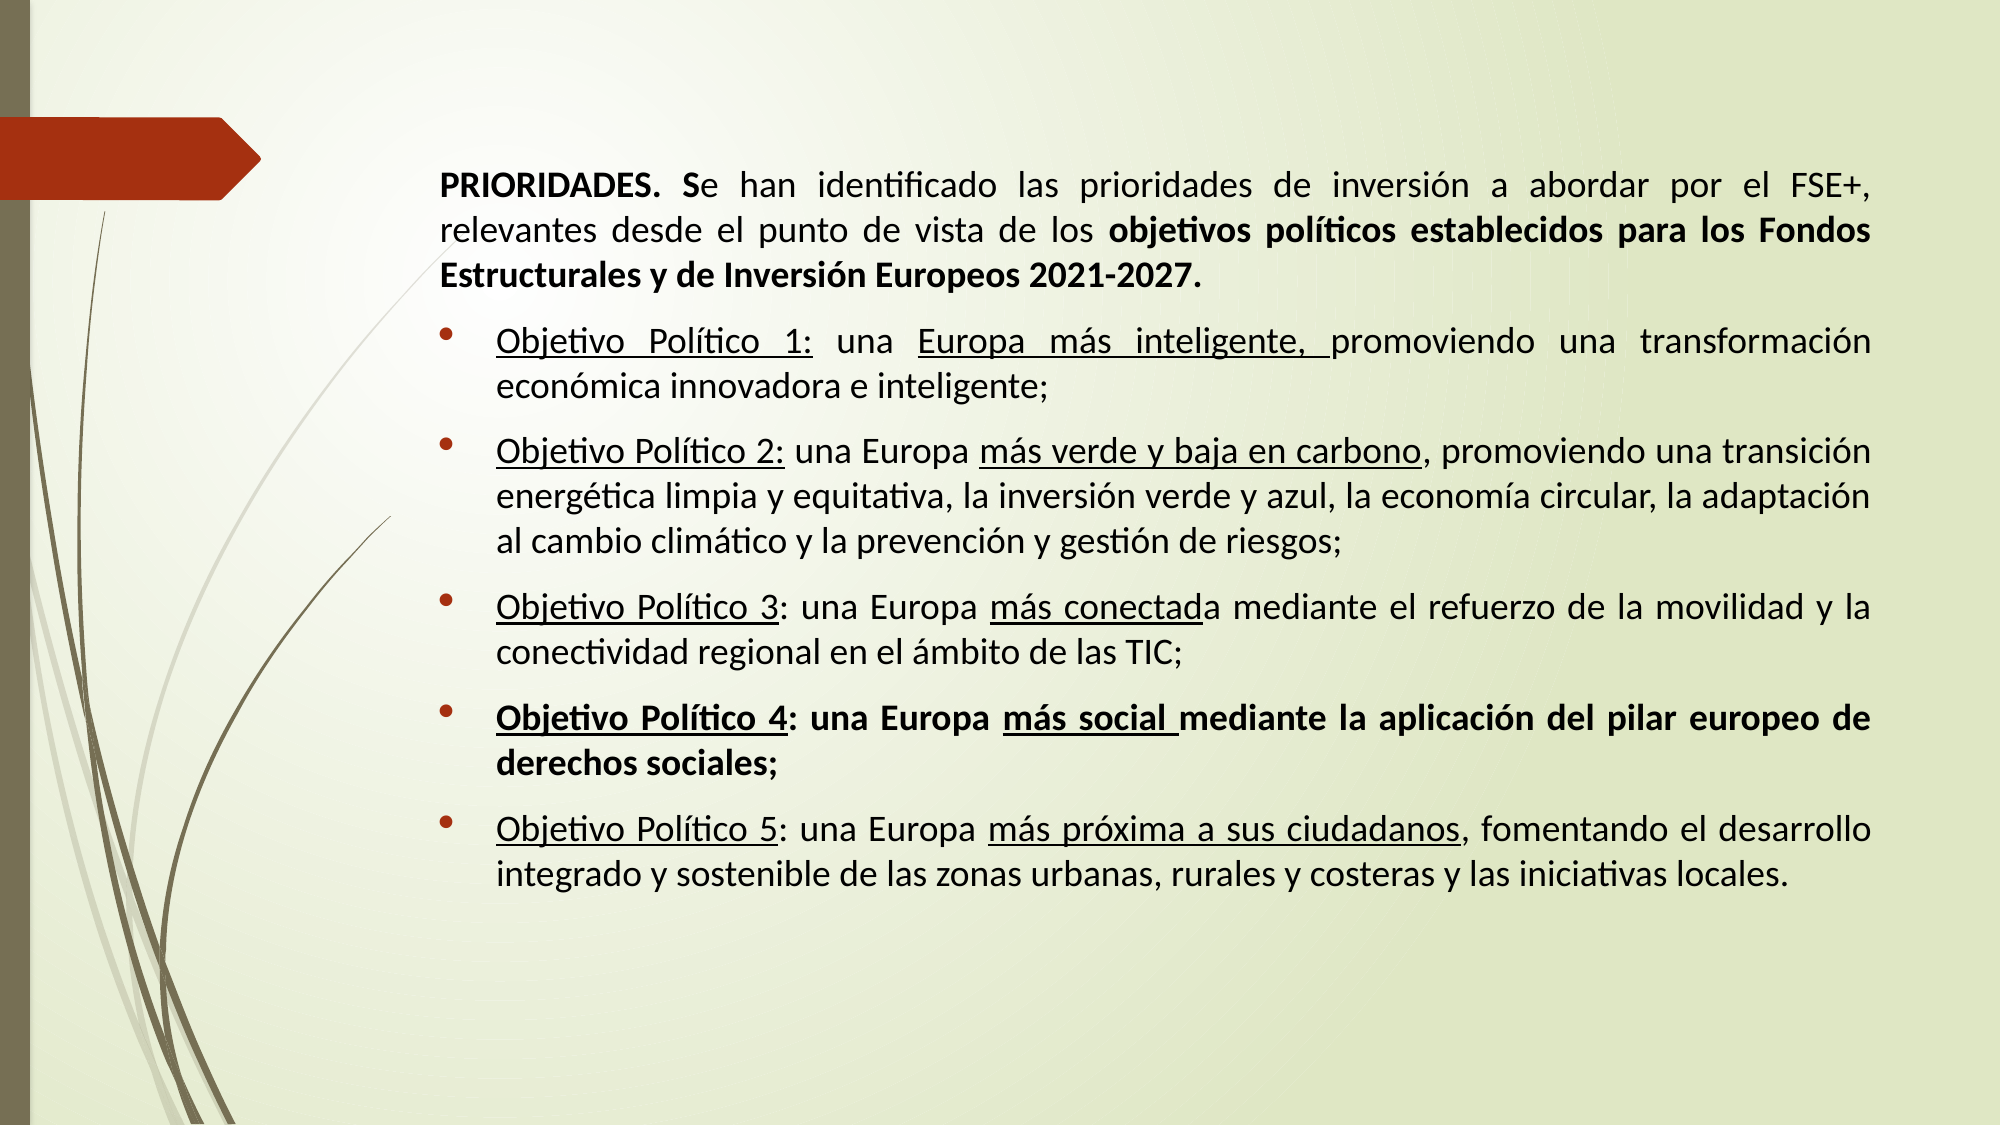

PRIORIDADES. Se han identificado las prioridades de inversión a abordar por el FSE+, relevantes desde el punto de vista de los objetivos políticos establecidos para los Fondos Estructurales y de Inversión Europeos 2021-2027.
Objetivo Político 1: una Europa más inteligente, promoviendo una transformación económica innovadora e inteligente;
Objetivo Político 2: una Europa más verde y baja en carbono, promoviendo una transición energética limpia y equitativa, la inversión verde y azul, la economía circular, la adaptación al cambio climático y la prevención y gestión de riesgos;
Objetivo Político 3: una Europa más conectada mediante el refuerzo de la movilidad y la conectividad regional en el ámbito de las TIC;
Objetivo Político 4: una Europa más social mediante la aplicación del pilar europeo de derechos sociales;
Objetivo Político 5: una Europa más próxima a sus ciudadanos, fomentando el desarrollo integrado y sostenible de las zonas urbanas, rurales y costeras y las iniciativas locales.